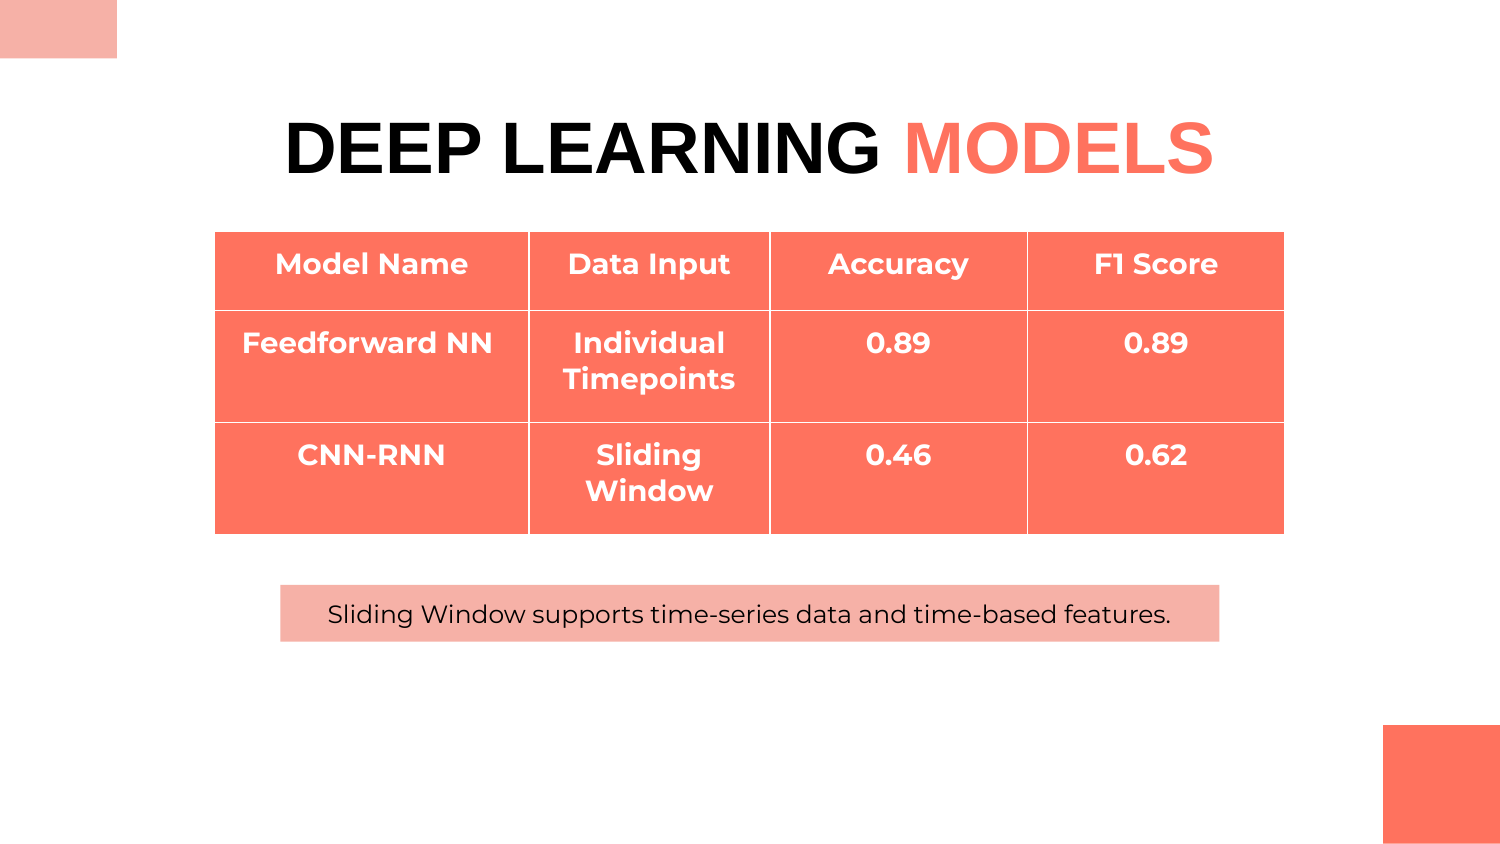

# DEEP LEARNING MODELS
| Model Name | Data Input | Accuracy | F1 Score |
| --- | --- | --- | --- |
| Feedforward NN | Individual Timepoints | 0.89 | 0.89 |
| CNN-RNN | Sliding Window | 0.46 | 0.62 |
Sliding Window supports time-series data and time-based features.